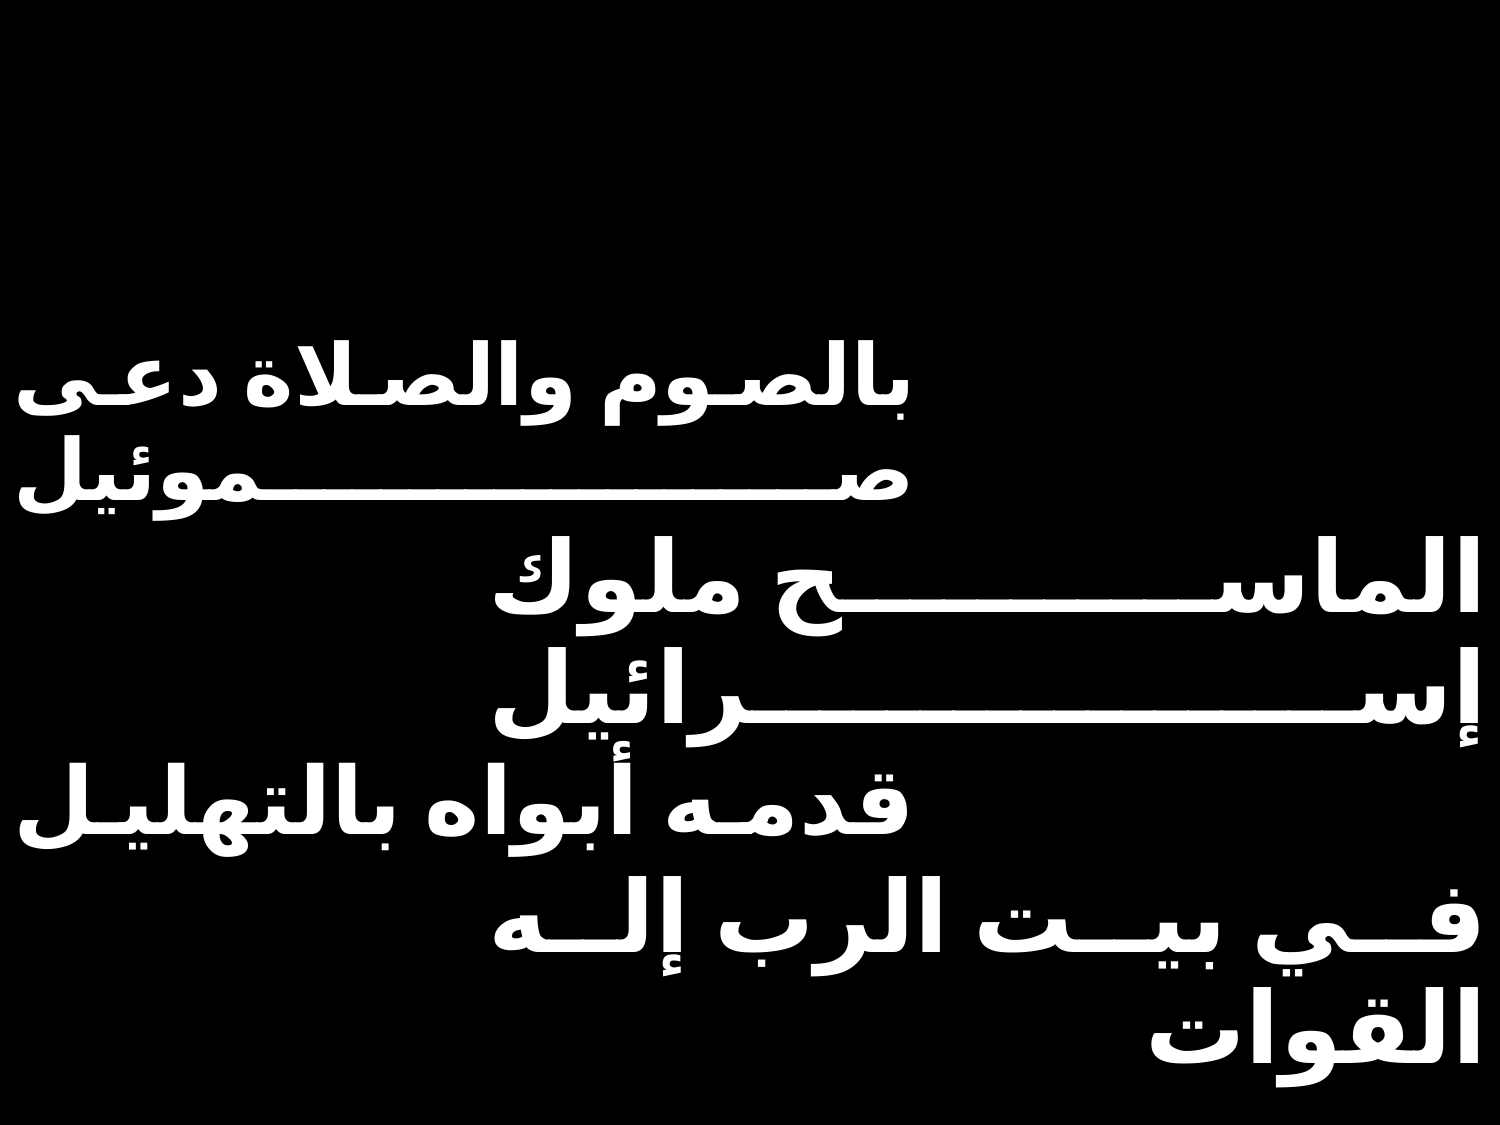

| بالصوم والصلاة دعى صموئيل |  |  |
| --- | --- | --- |
|  | الماسح ملوك إسرائيل |  |
| قدمه أبواه بالتهليل |  |  |
|  | في بيت الرب إله القوات |  |